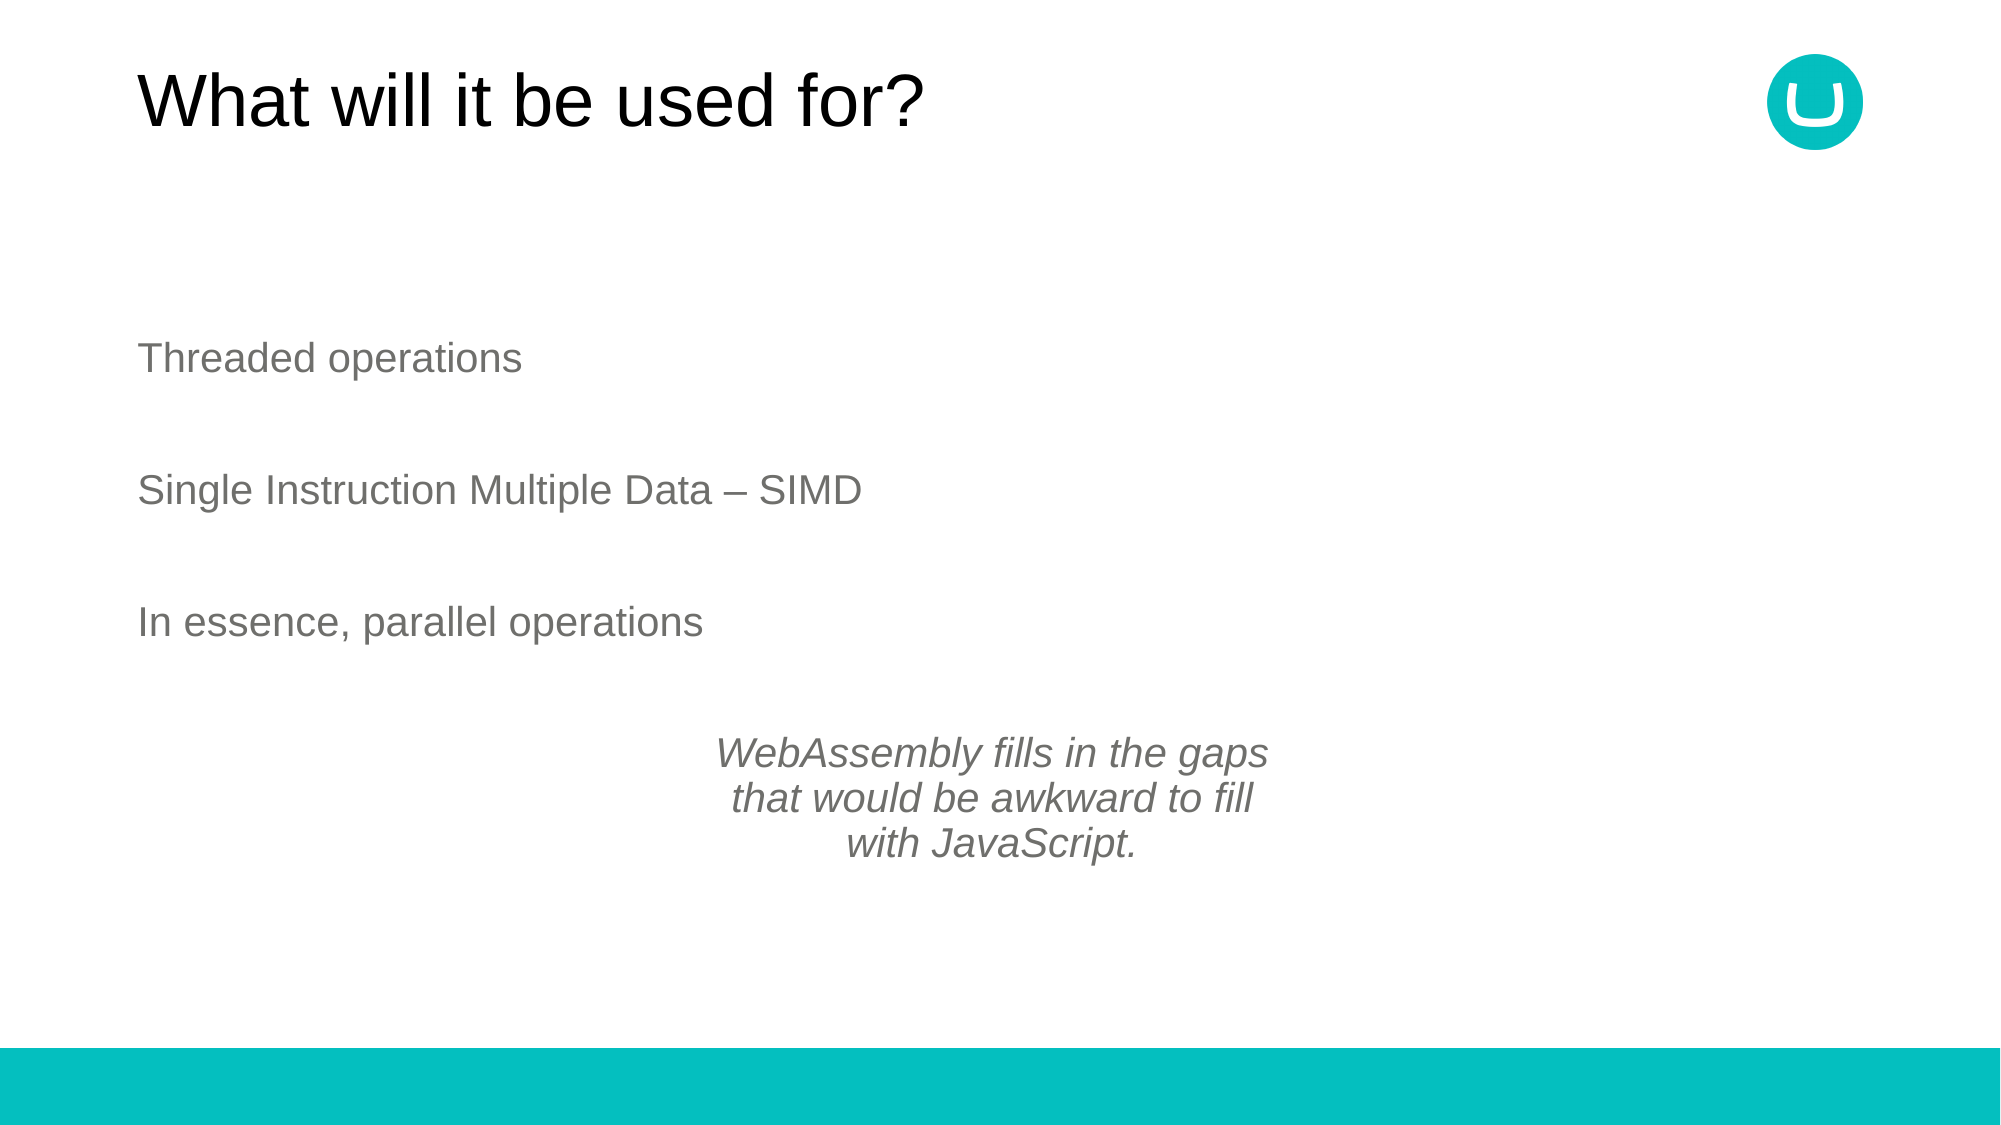

# What will it be used for?
Threaded operations

Single Instruction Multiple Data – SIMD

In essence, parallel operations

WebAssembly fills in the gaps
that would be awkward to fill
with JavaScript.